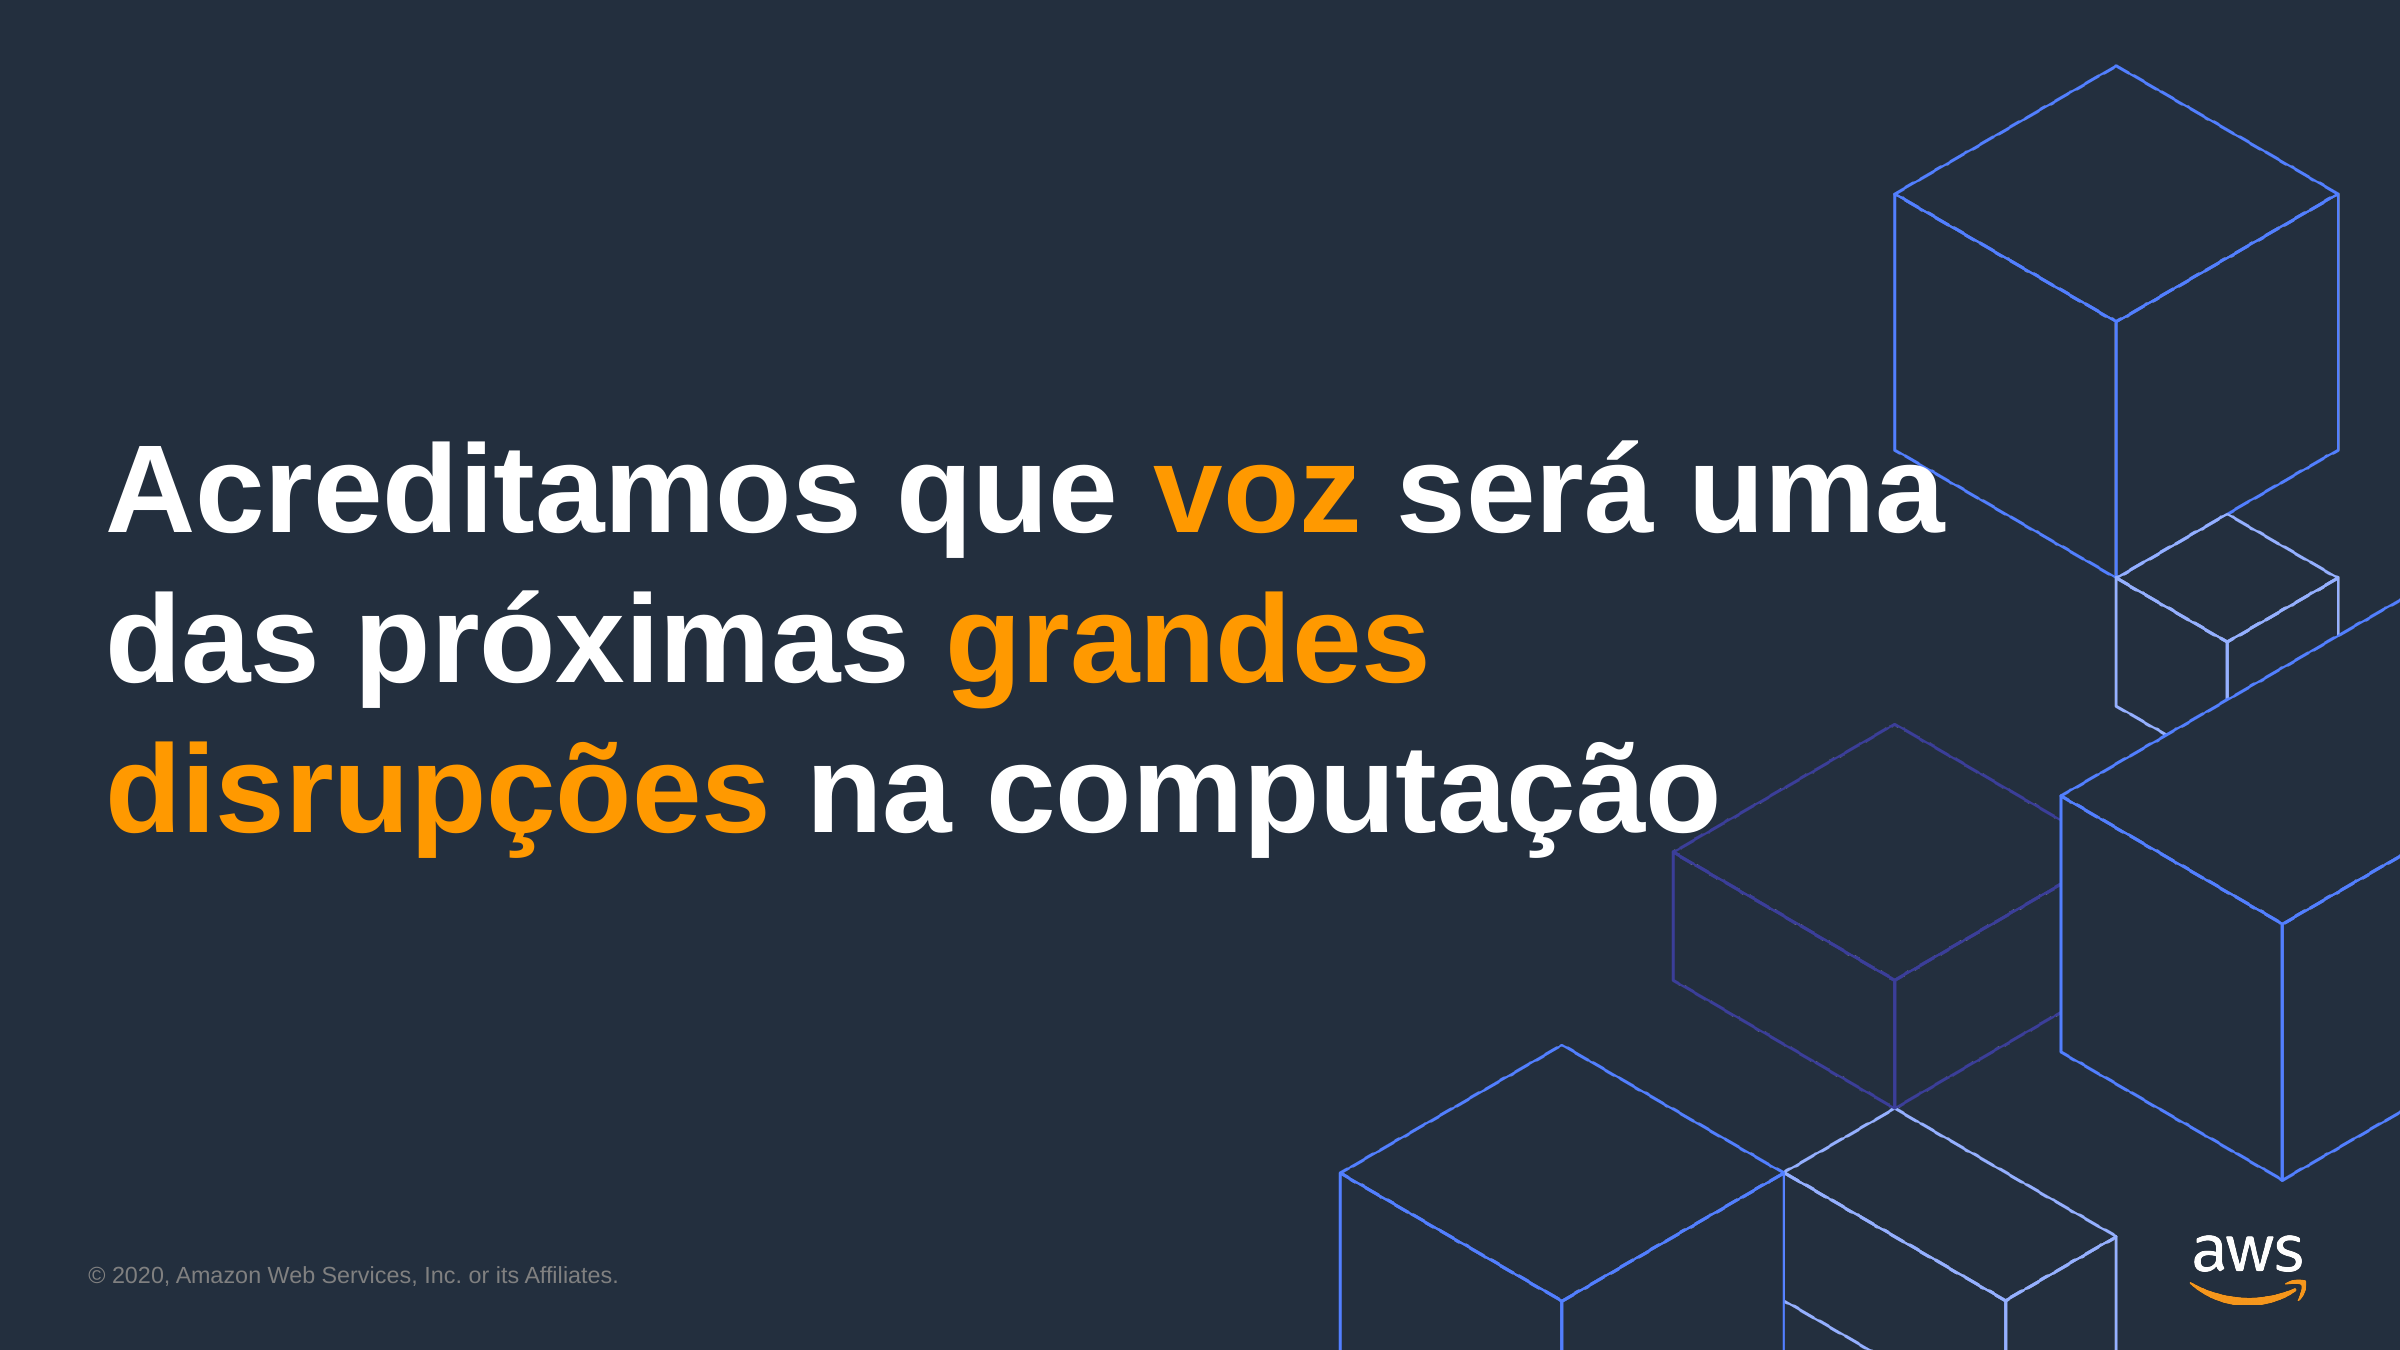

# Acreditamos que voz será uma das próximas grandes disrupções na computação